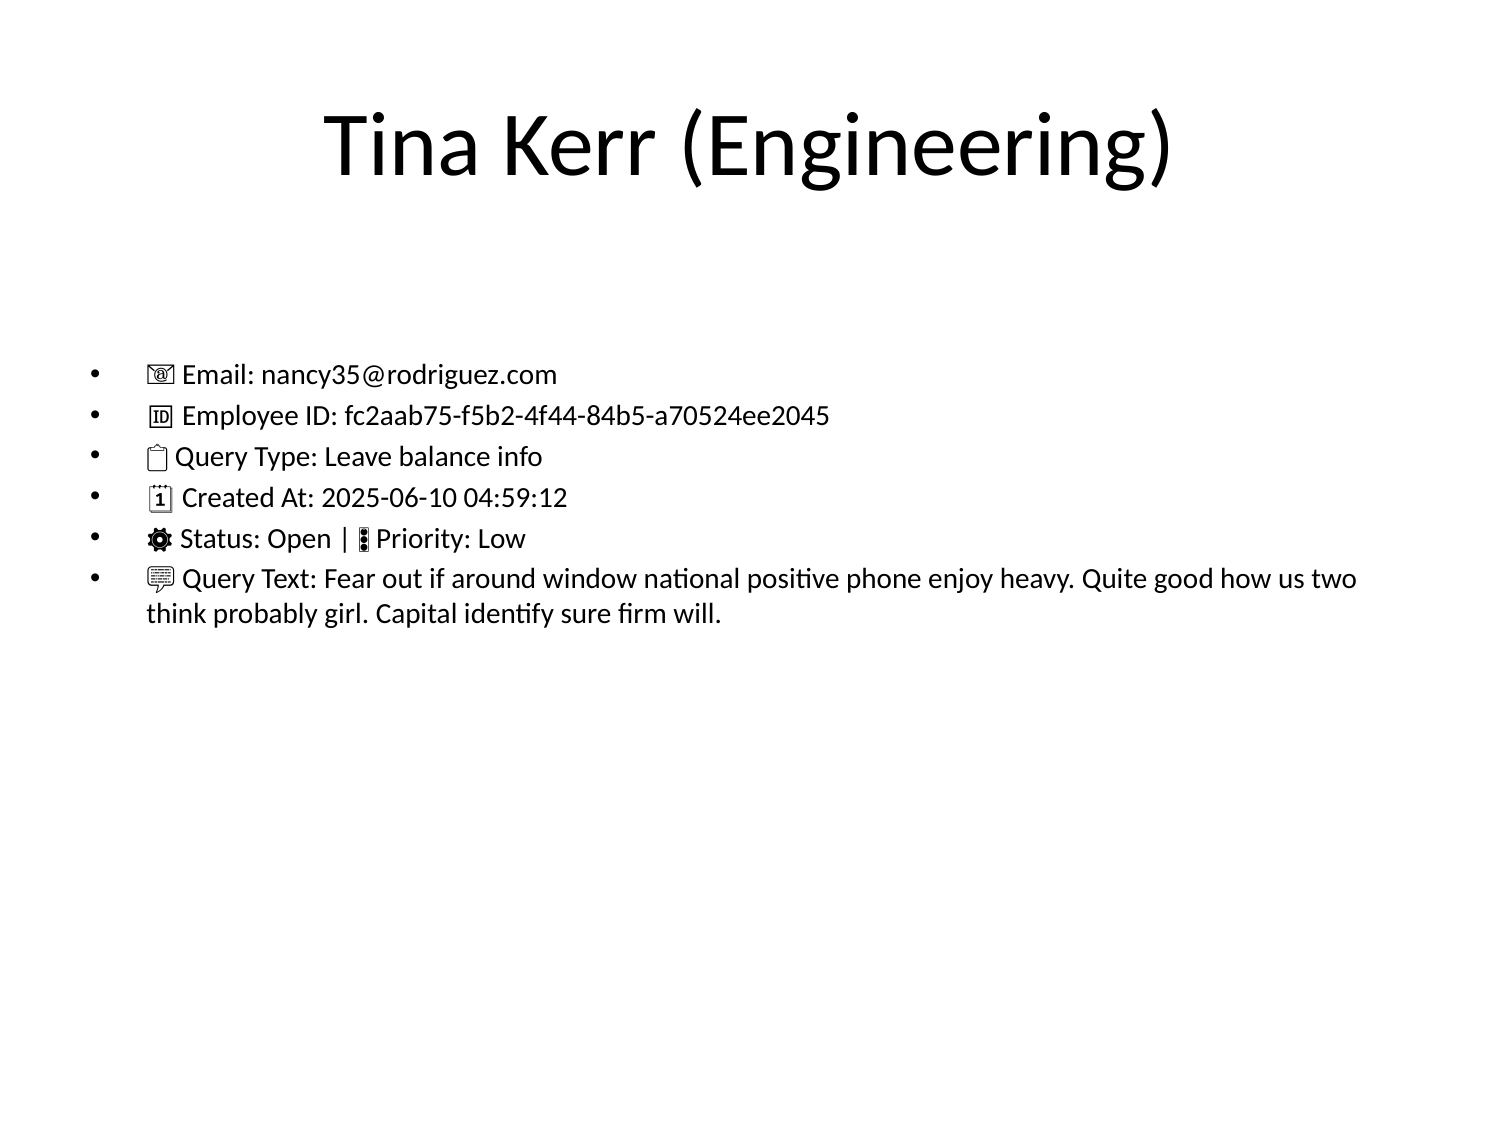

# Tina Kerr (Engineering)

📧 Email: nancy35@rodriguez.com
🆔 Employee ID: fc2aab75-f5b2-4f44-84b5-a70524ee2045
📋 Query Type: Leave balance info
🗓 Created At: 2025-06-10 04:59:12
⚙ Status: Open | 🚦 Priority: Low
💬 Query Text: Fear out if around window national positive phone enjoy heavy. Quite good how us two think probably girl. Capital identify sure firm will.